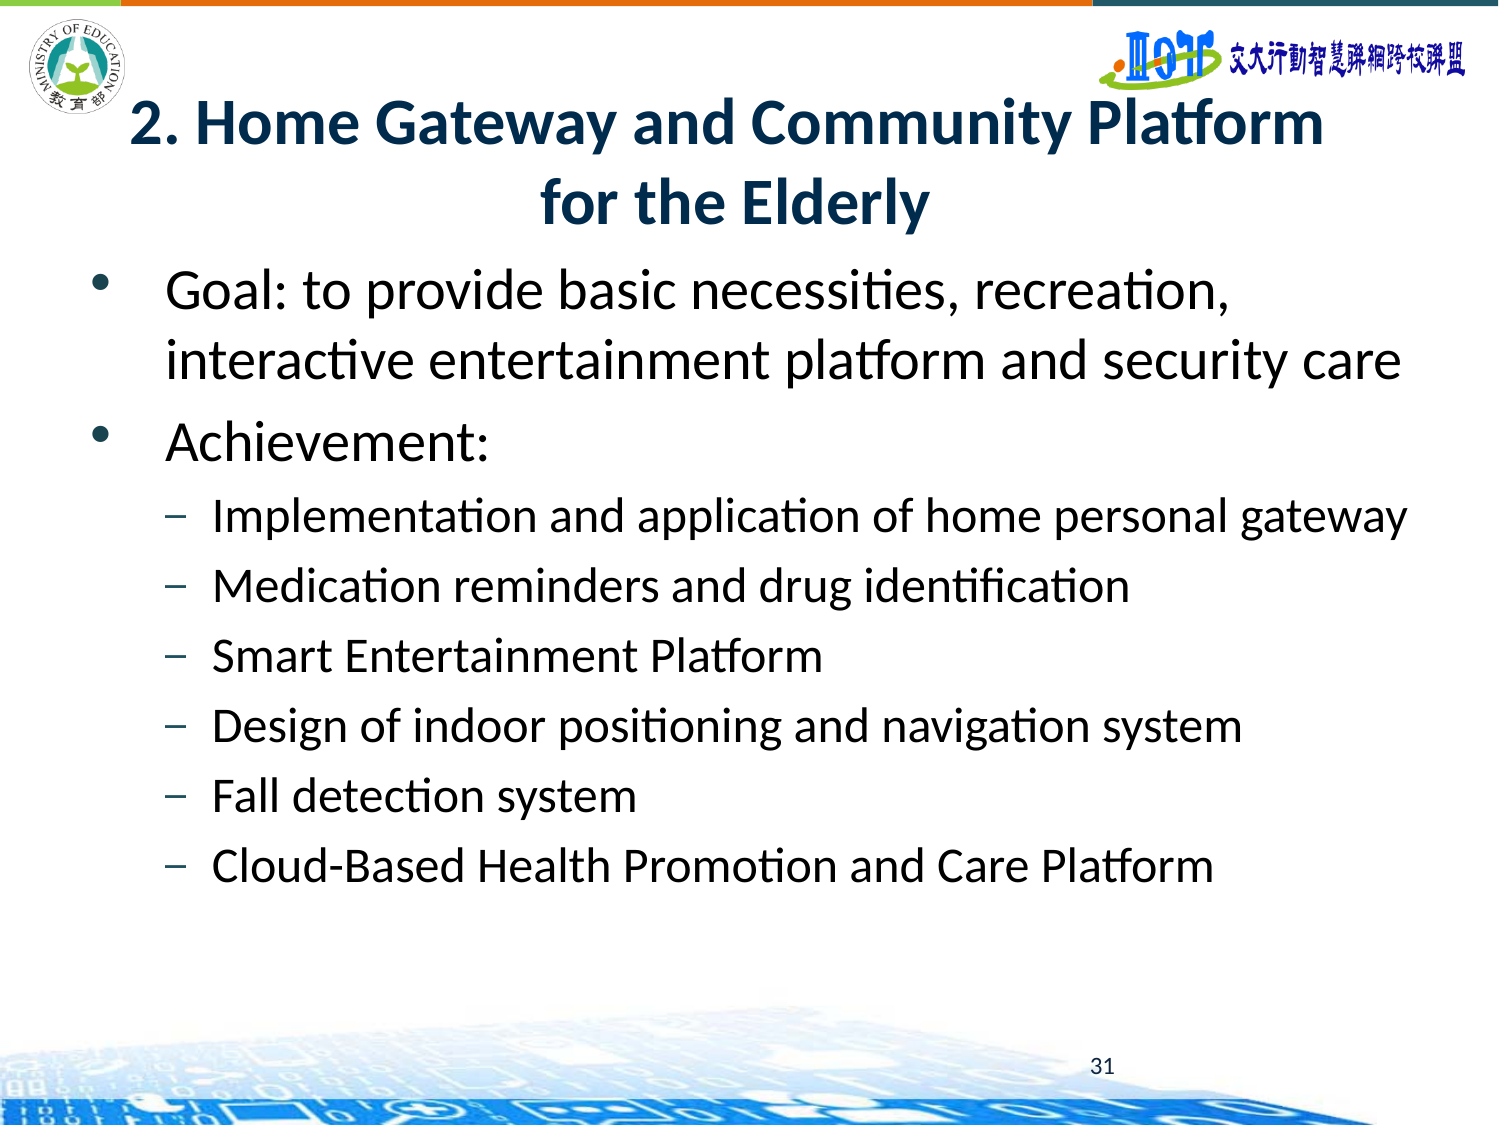

# 2. Home Gateway and Community Platform for the Elderly
Goal: to provide basic necessities, recreation, interactive entertainment platform and security care
Achievement:
Implementation and application of home personal gateway
Medication reminders and drug identification
Smart Entertainment Platform
Design of indoor positioning and navigation system
Fall detection system
Cloud-Based Health Promotion and Care Platform
31